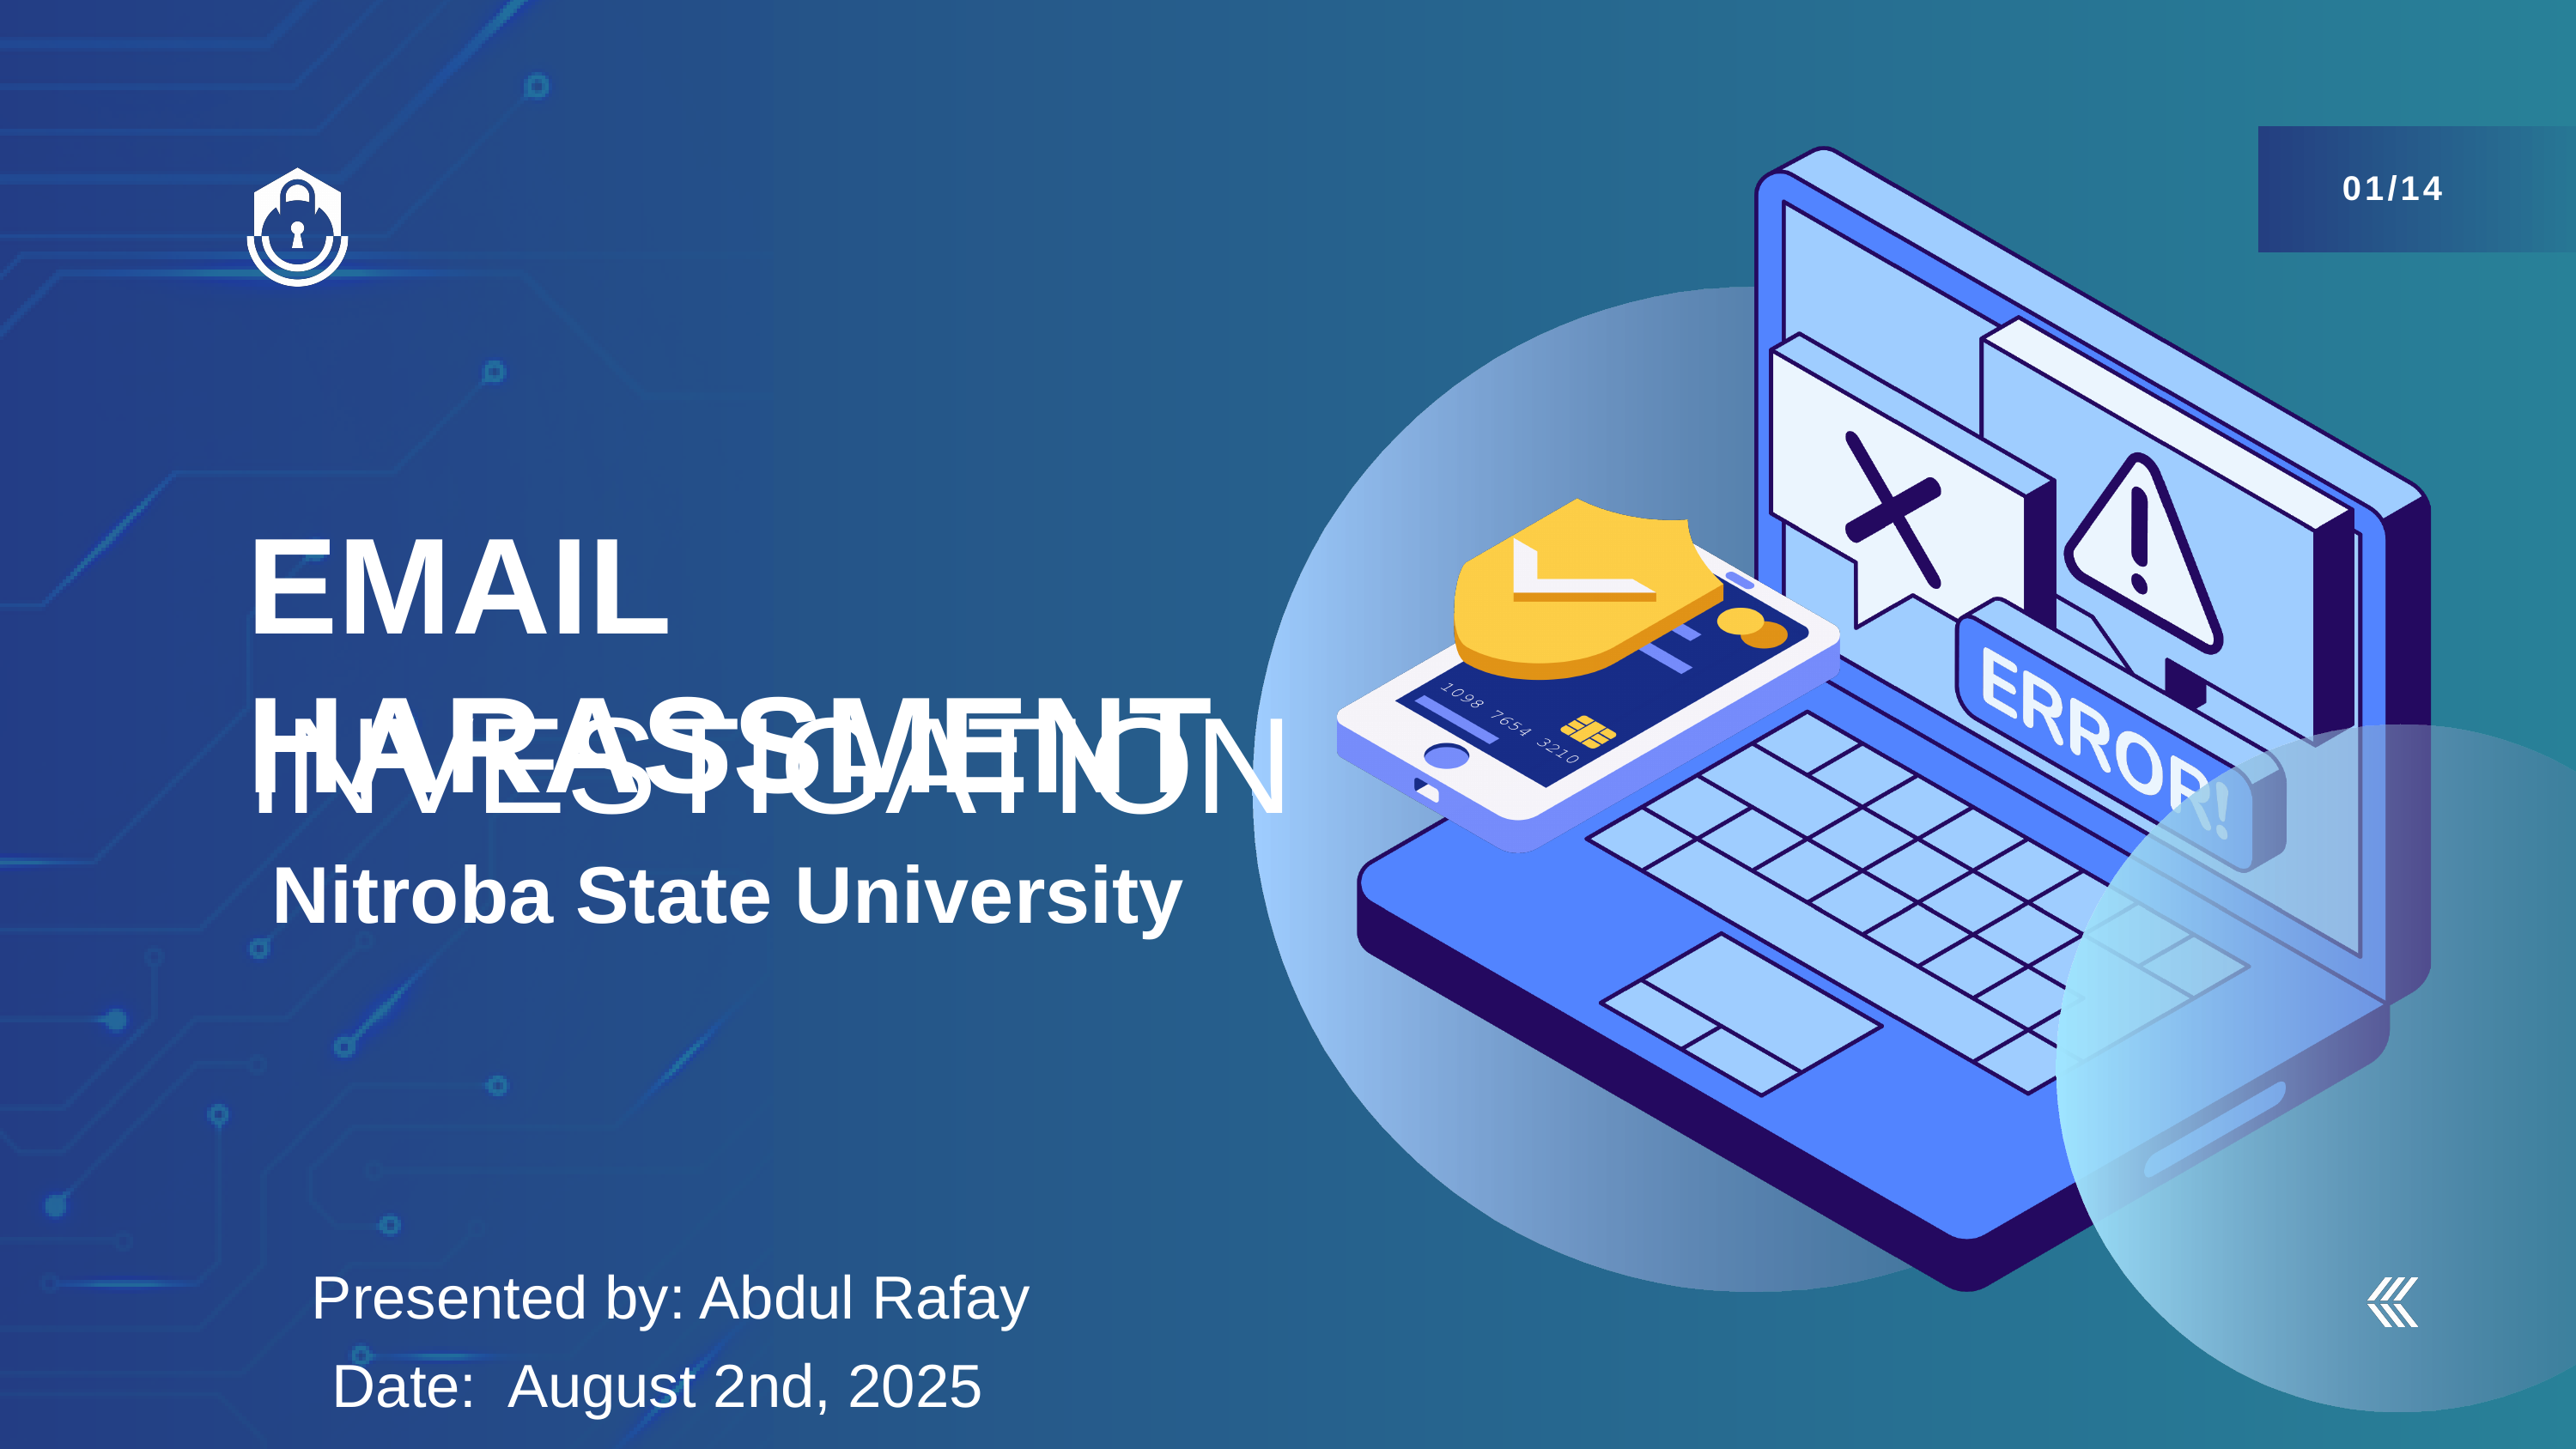

01/14

EMAIL HARASSMENT
INVESTIGATION

Nitroba State University
Presented by: Abdul Rafay

Date:  August 2nd, 2025